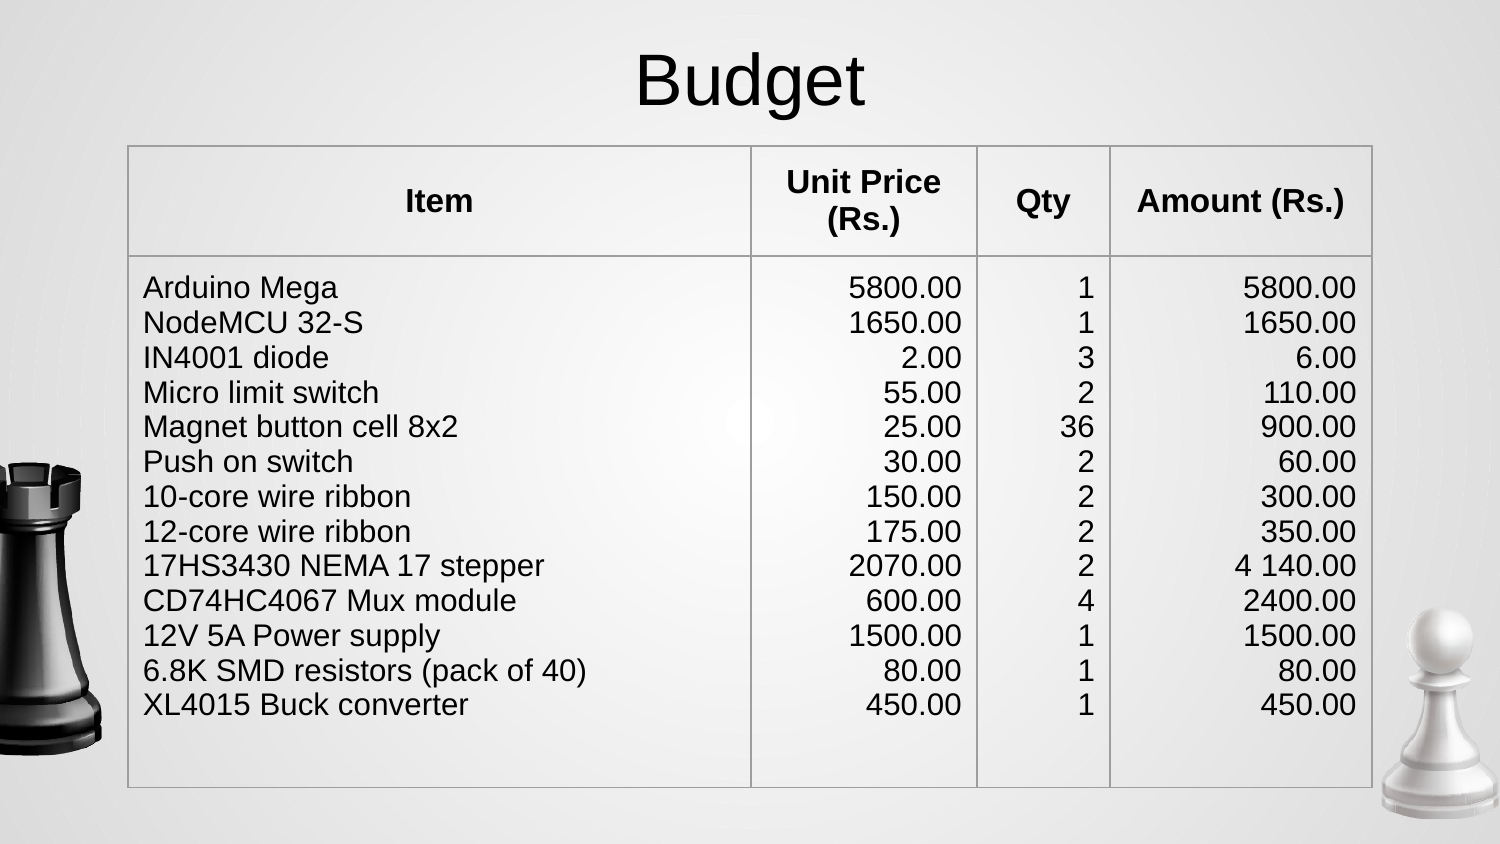

# Budget
| Item | Unit Price (Rs.) | Qty | Amount (Rs.) |
| --- | --- | --- | --- |
| Arduino Mega NodeMCU 32-S IN4001 diode Micro limit switch Magnet button cell 8x2 Push on switch 10-core wire ribbon 12-core wire ribbon 17HS3430 NEMA 17 stepper CD74HC4067 Mux module 12V 5A Power supply 6.8K SMD resistors (pack of 40) XL4015 Buck converter | 5800.00 1650.00 2.00 55.00 25.00 30.00 150.00 175.00 2070.00 600.00 1500.00 80.00 450.00 | 1 1 3 2 36 2 2 2 2 4 1 1 1 | 5800.00 1650.00 6.00 110.00 900.00 60.00 300.00 350.00 4 140.00 2400.00 1500.00 80.00 450.00 |